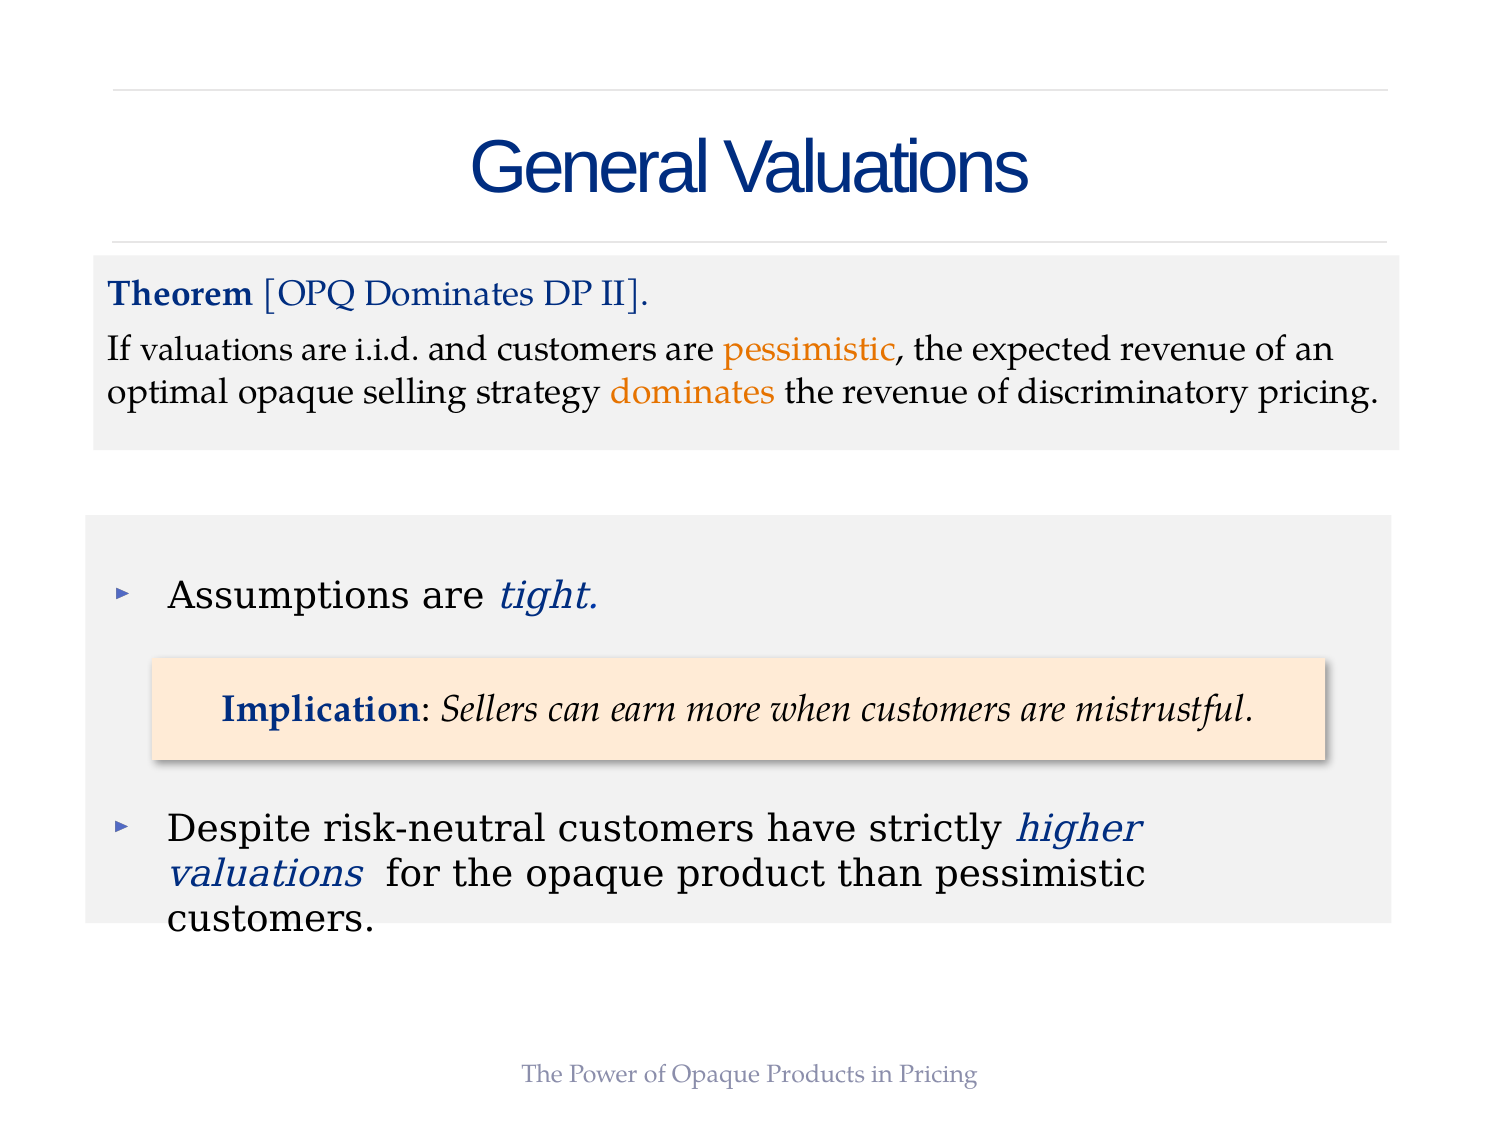

# General Valuations

Theorem [OPQ Dominates DP II].
If valuations are i.i.d. and customers are pessimistic, the expected revenue of an optimal opaque selling strategy dominates the revenue of discriminatory pricing.

Assumptions are tight.

Remarks
The result is true for any α, N
Binary valuations are a natural best case for discriminatory selling [Dutting (’16)]
Assumptions are tight

Implication: Sellers can earn more when customers are mistrustful.
Despite risk-neutral customers have strictly higher valuations  for the opaque product than pessimistic customers.
The Power of Opaque Products in Pricing